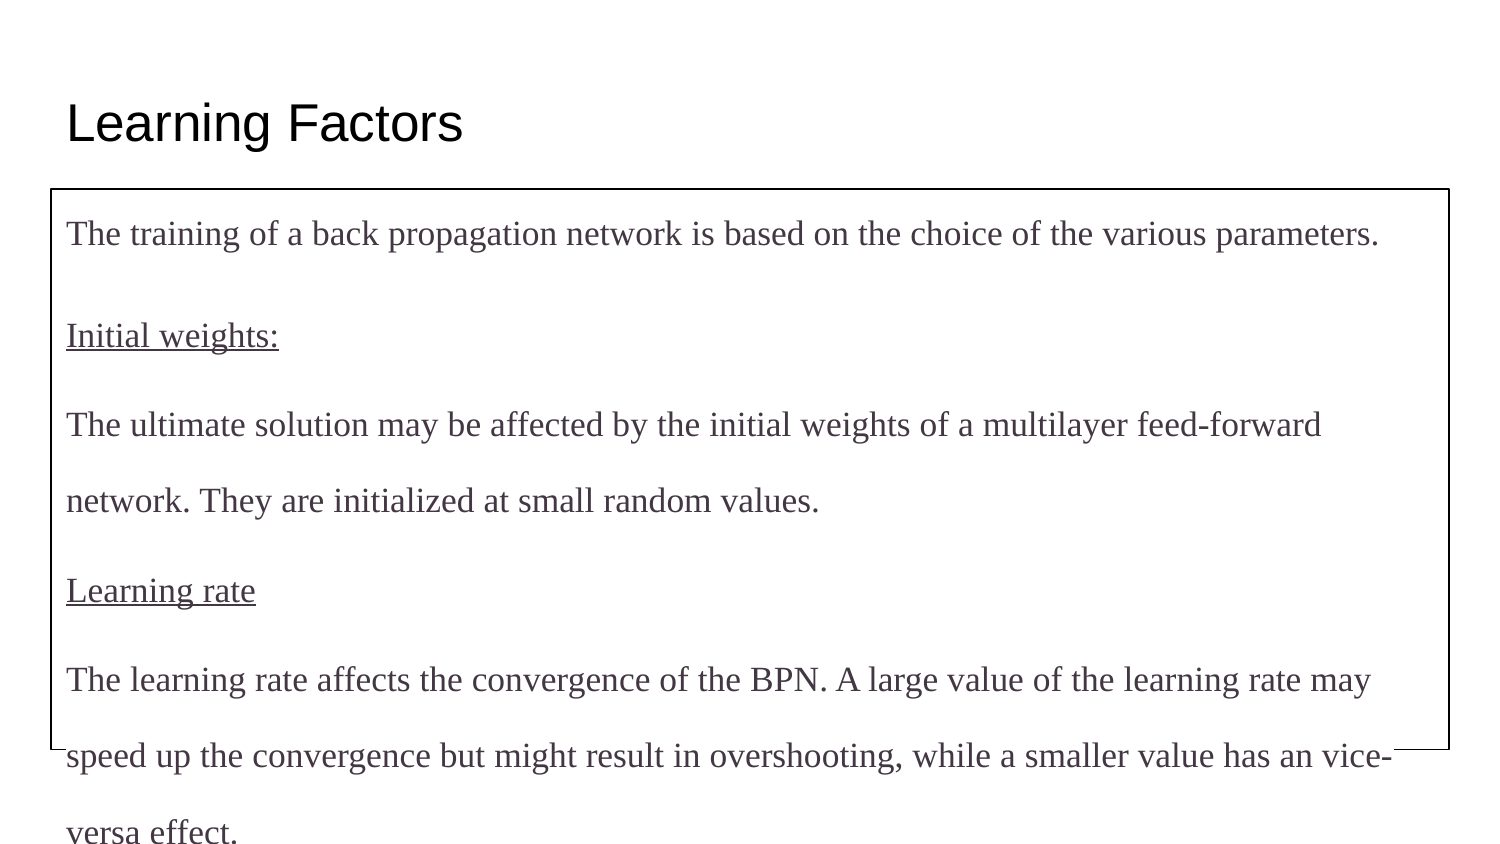

# Learning Factors
The training of a back propagation network is based on the choice of the various parameters.
Initial weights:
The ultimate solution may be affected by the initial weights of a multilayer feed-forward network. They are initialized at small random values.
Learning rate
The learning rate affects the convergence of the BPN. A large value of the learning rate may speed up the convergence but might result in overshooting, while a smaller value has an vice-versa effect.